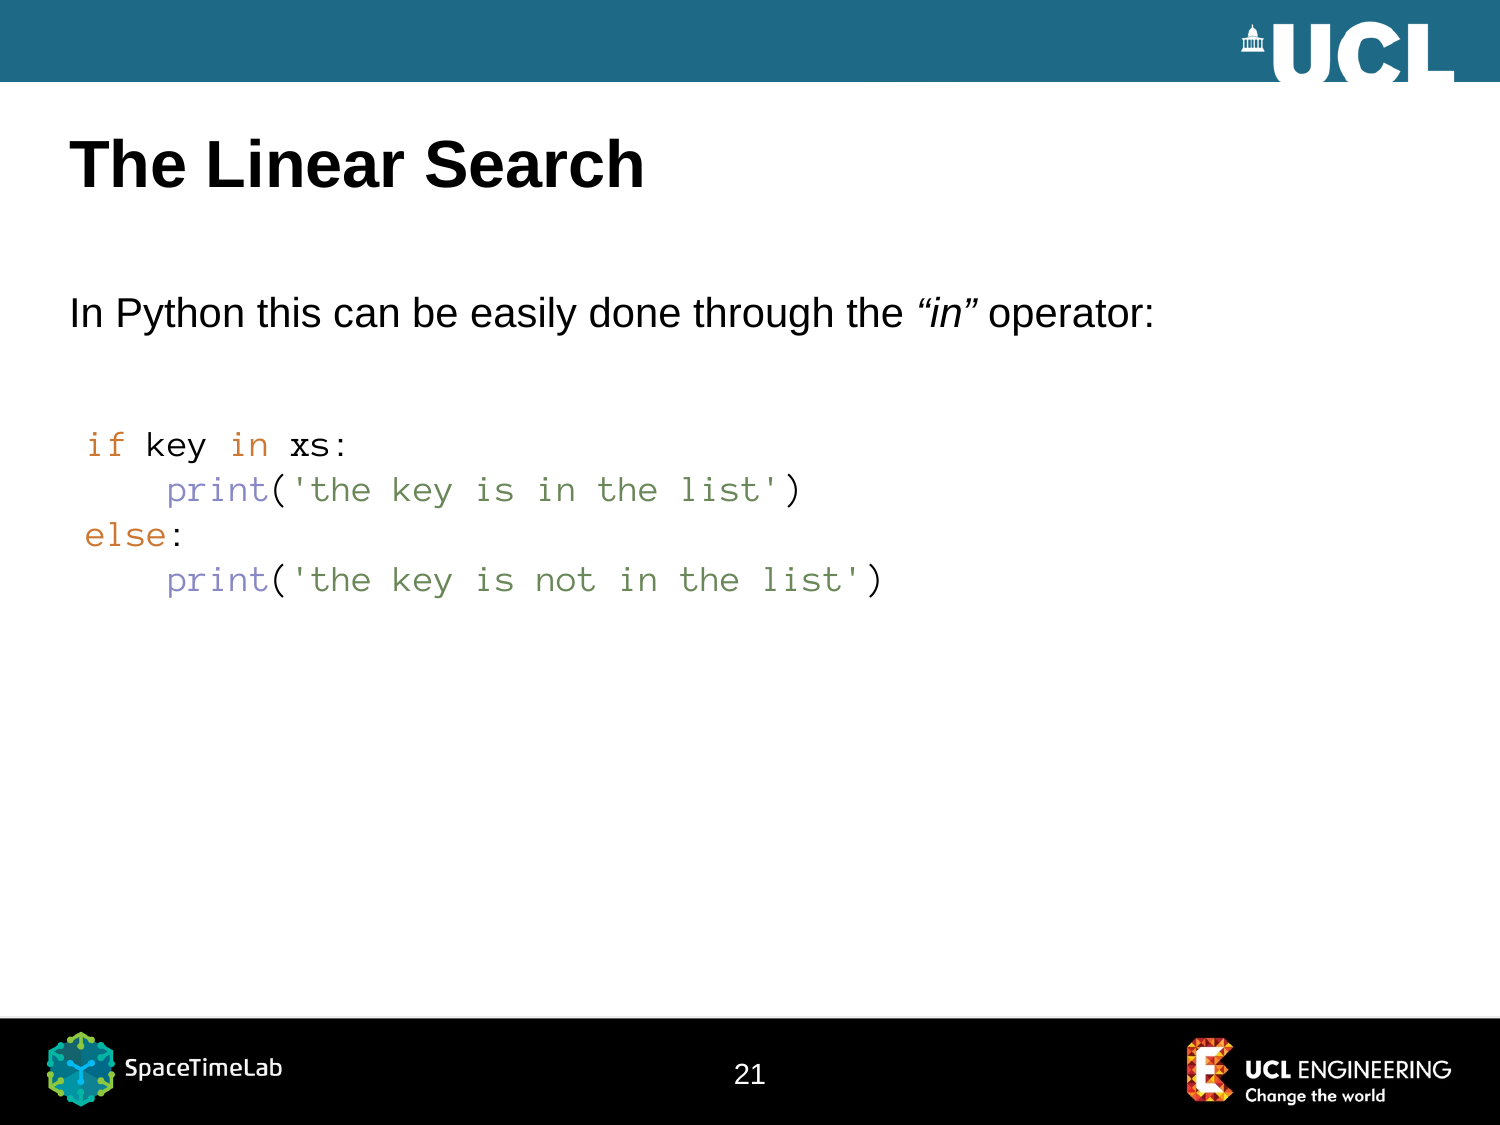

# The Linear Search

In Python this can be easily done through the “in” operator:

if key in xs:
    print('the key is in the list')
else:
    print('the key is not in the list')
21